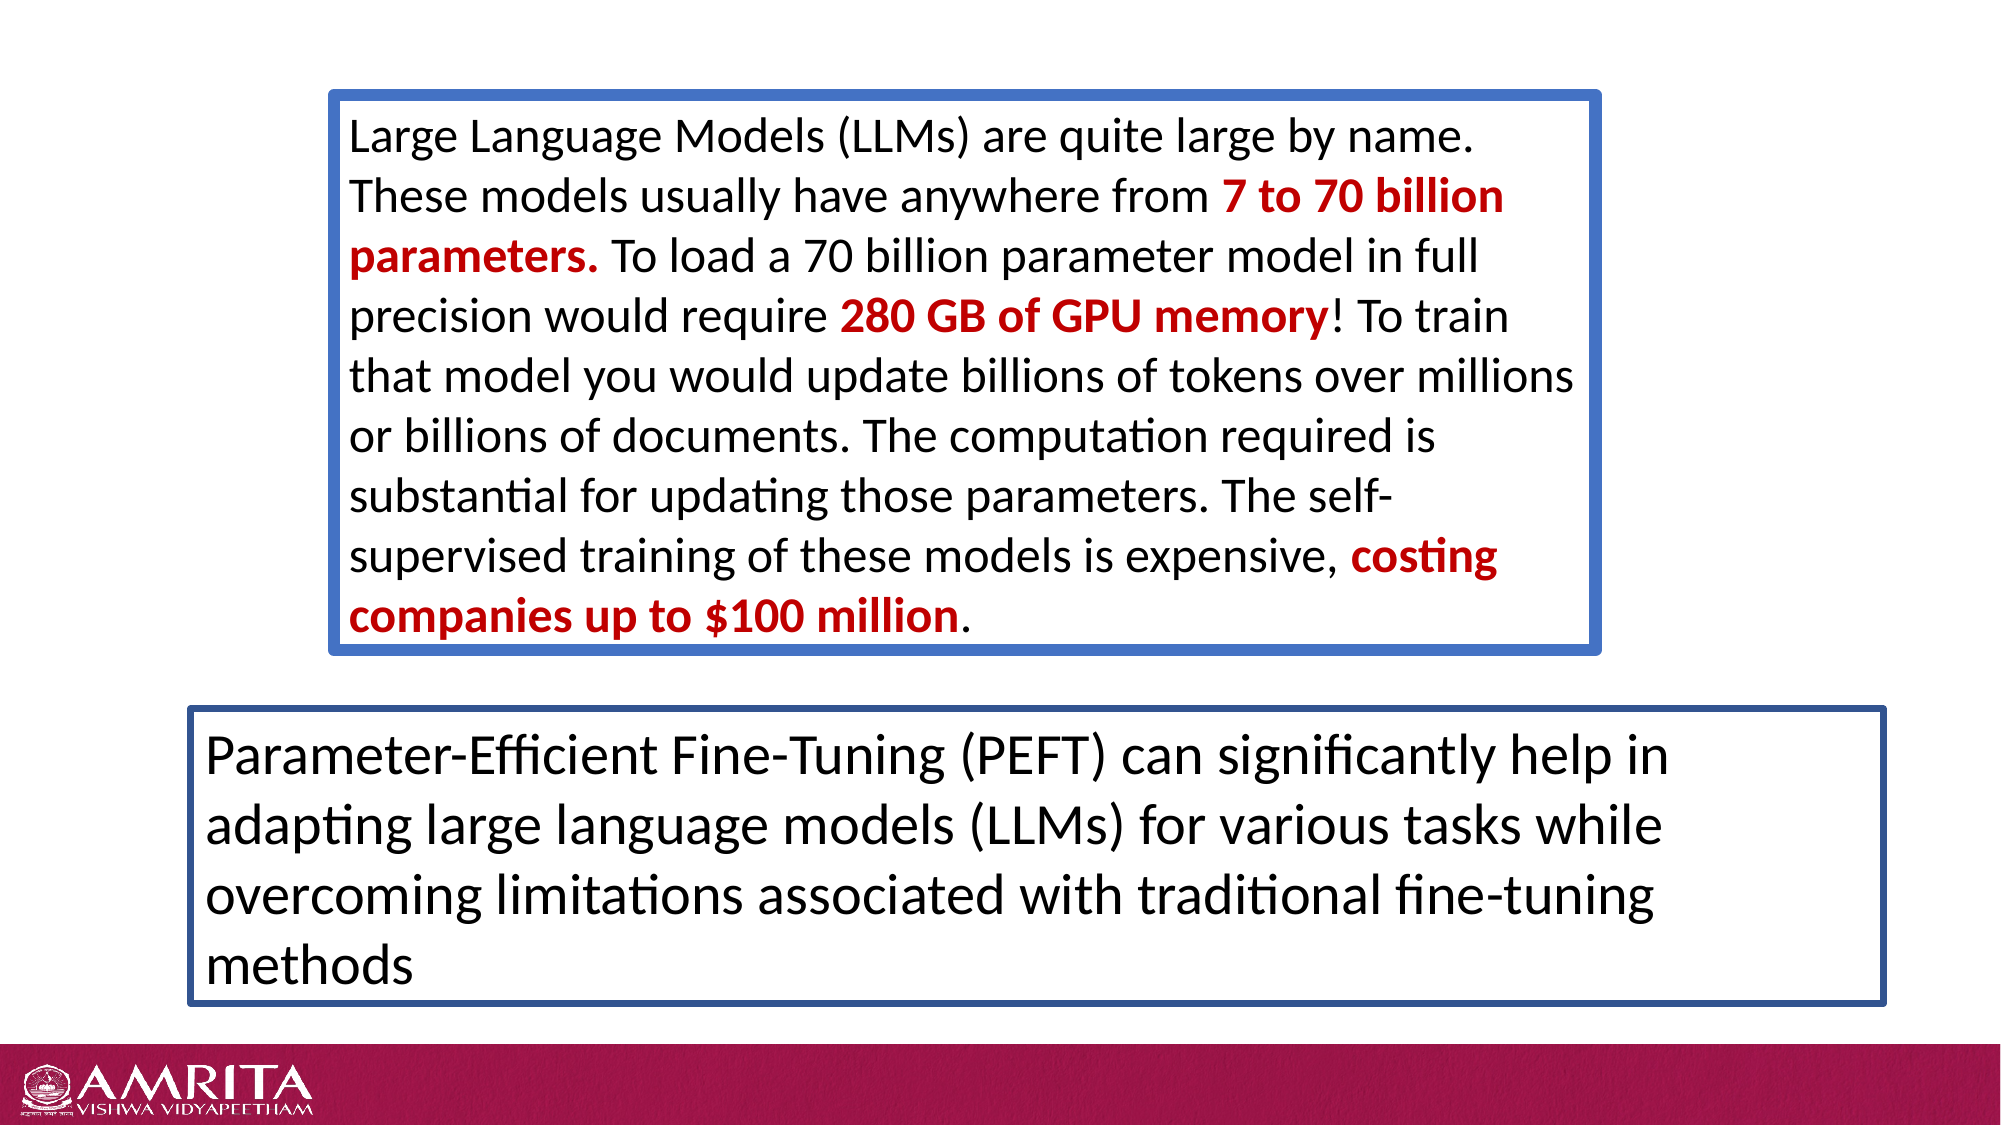

#
Large Language Models (LLMs) are quite large by name. These models usually have anywhere from 7 to 70 billion parameters. To load a 70 billion parameter model in full precision would require 280 GB of GPU memory! To train that model you would update billions of tokens over millions or billions of documents. The computation required is substantial for updating those parameters. The self-supervised training of these models is expensive, costing companies up to $100 million.

Parameter-Efficient Fine-Tuning (PEFT) can significantly help in adapting large language models (LLMs) for various tasks while overcoming limitations associated with traditional fine-tuning methods